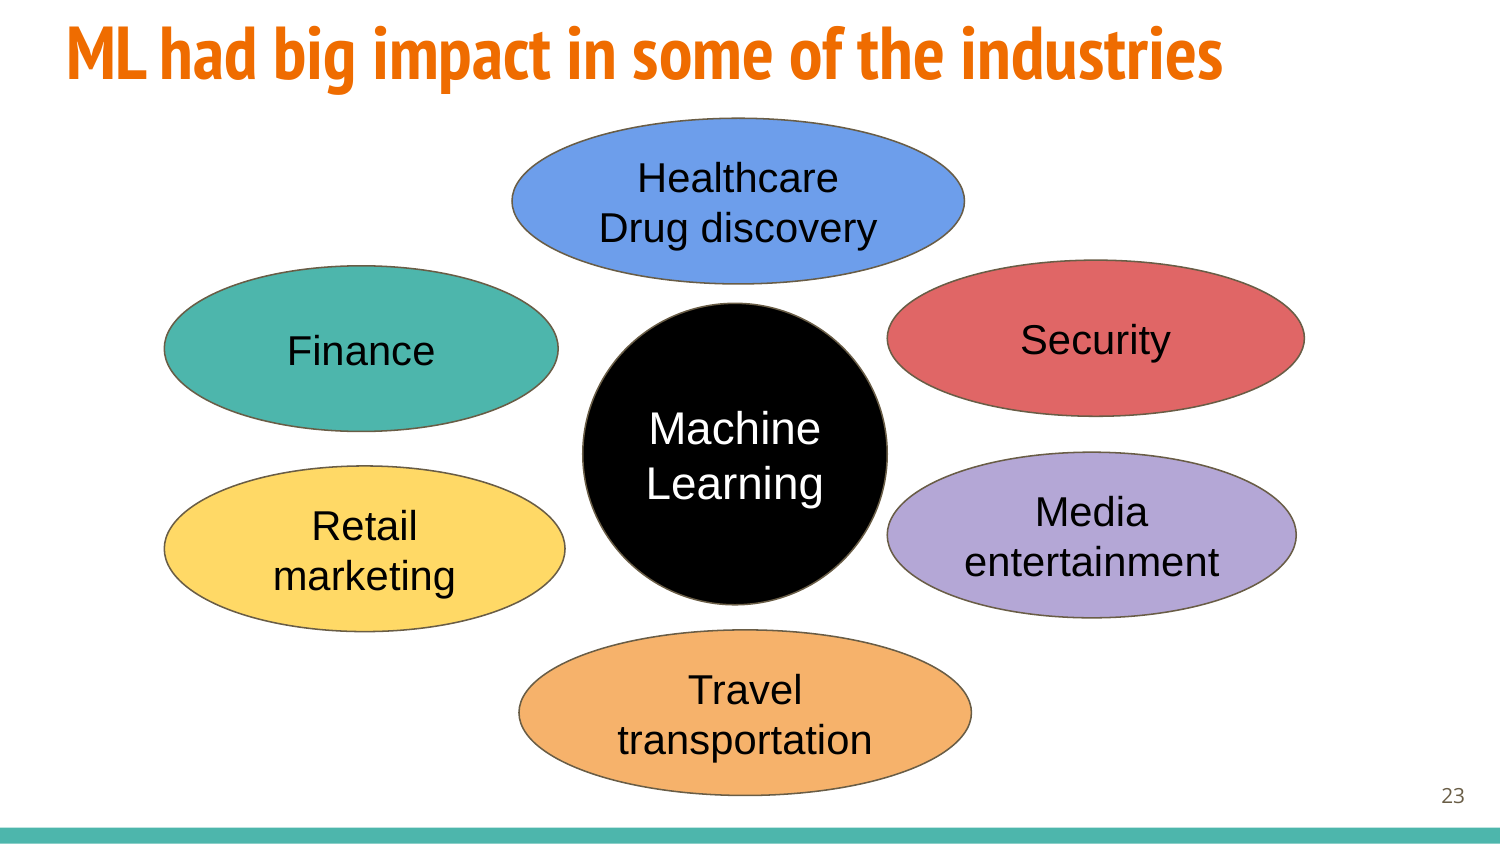

# ML had big impact in some of the industries
Healthcare
Drug discovery
Security
Finance
Machine Learning
Media
entertainment
Retail marketing
Travel transportation
23